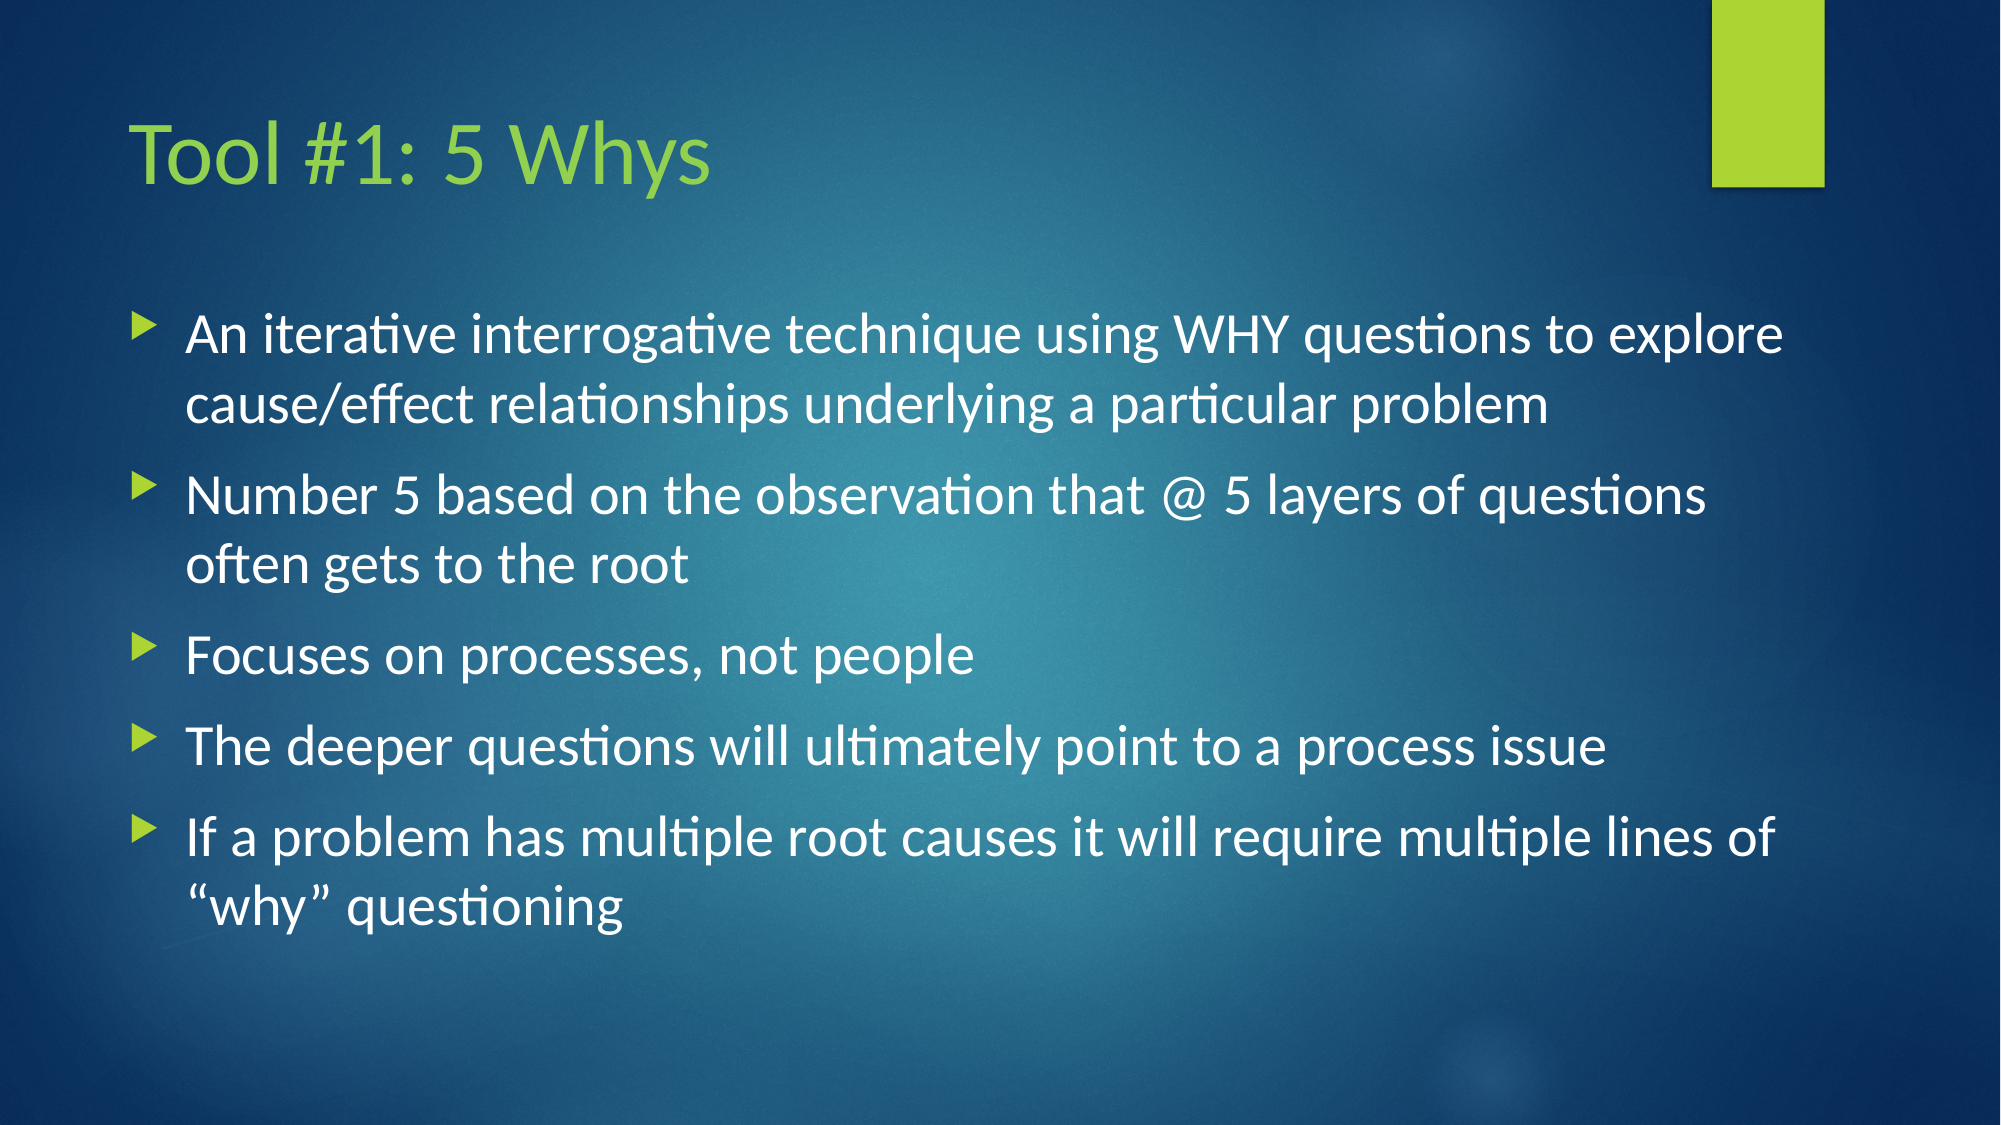

# Tool #1: 5 Whys
An iterative interrogative technique using WHY questions to explore cause/effect relationships underlying a particular problem
Number 5 based on the observation that @ 5 layers of questions often gets to the root
Focuses on processes, not people
The deeper questions will ultimately point to a process issue
If a problem has multiple root causes it will require multiple lines of “why” questioning